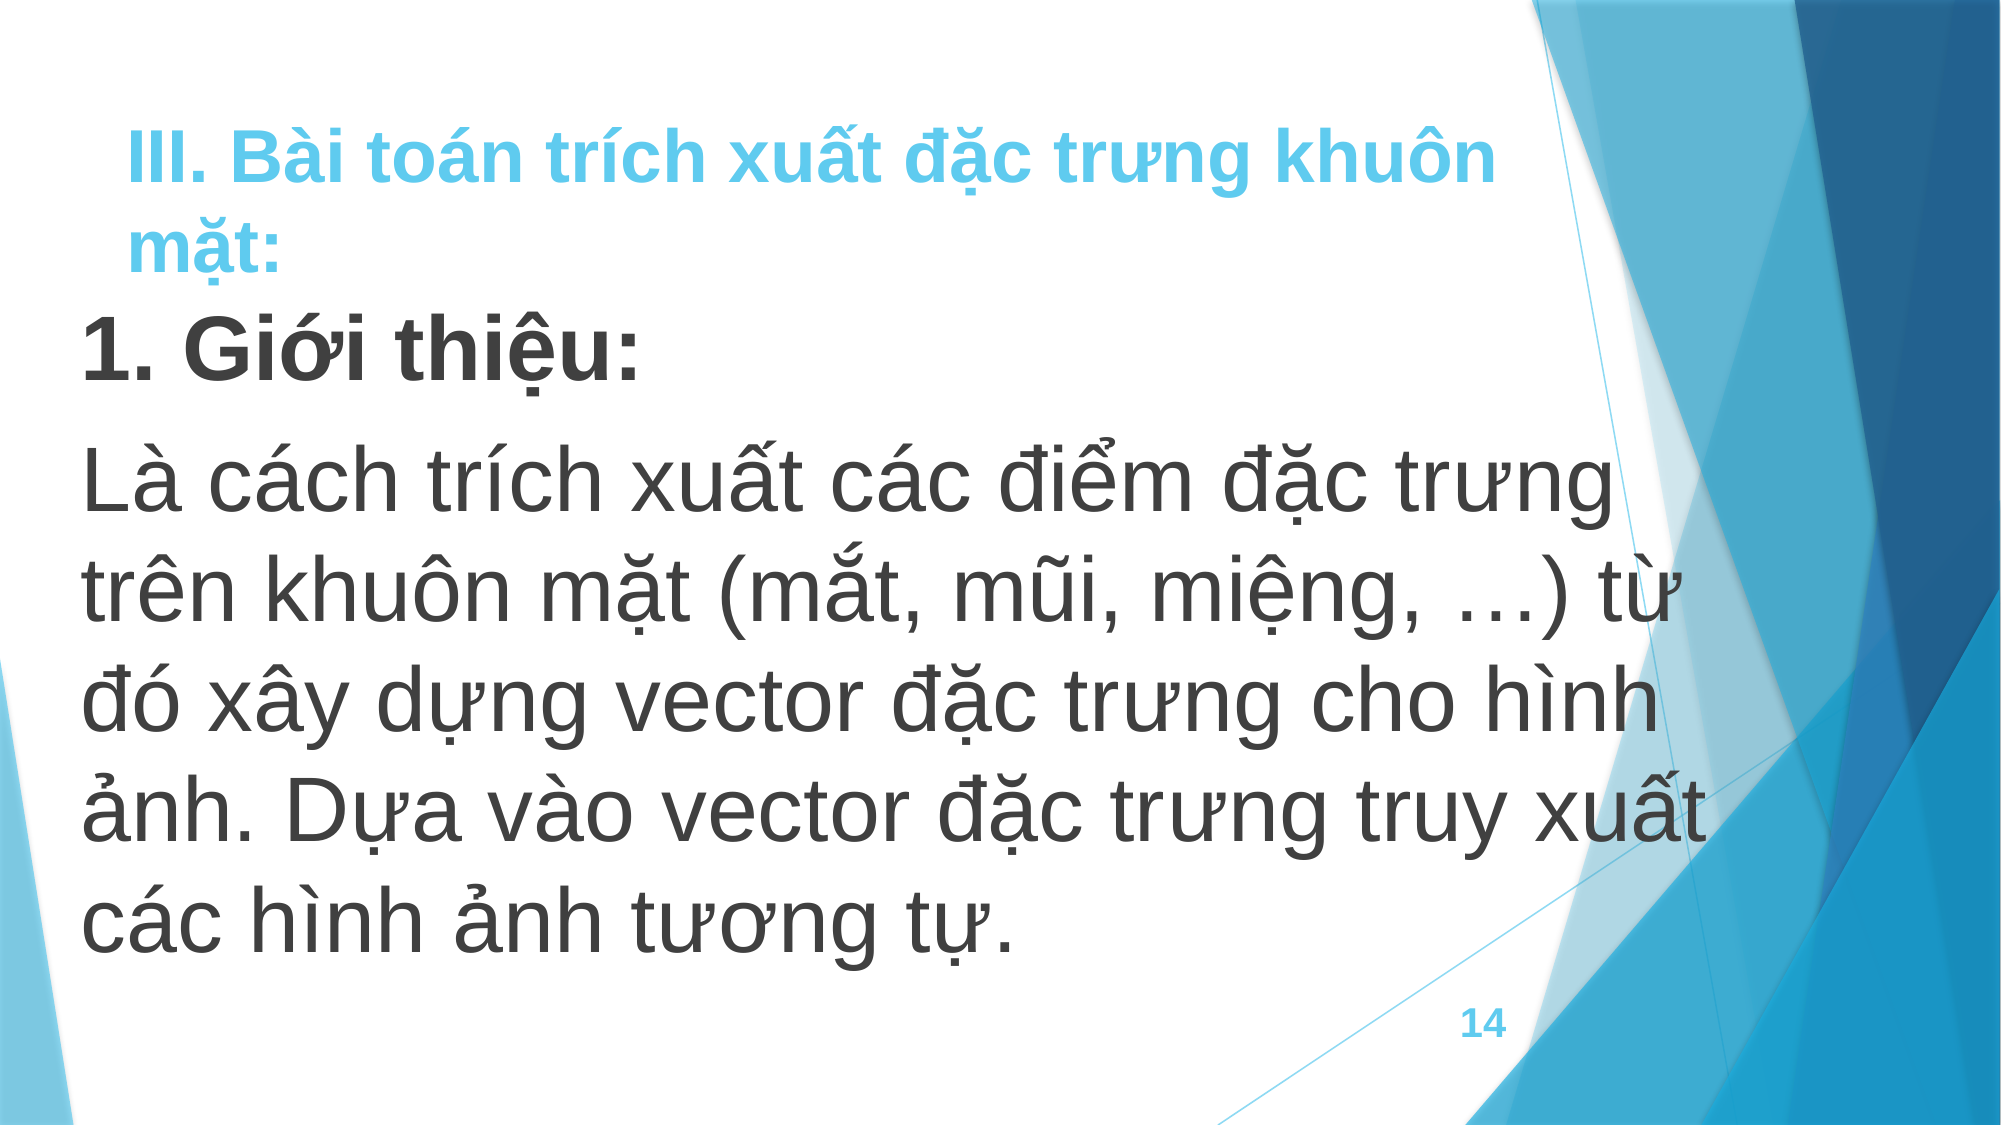

# III. Bài toán trích xuất đặc trưng khuôn mặt:
1. Giới thiệu:
Là cách trích xuất các điểm đặc trưng trên khuôn mặt (mắt, mũi, miệng, …) từ đó xây dựng vector đặc trưng cho hình ảnh. Dựa vào vector đặc trưng truy xuất các hình ảnh tương tự.

14